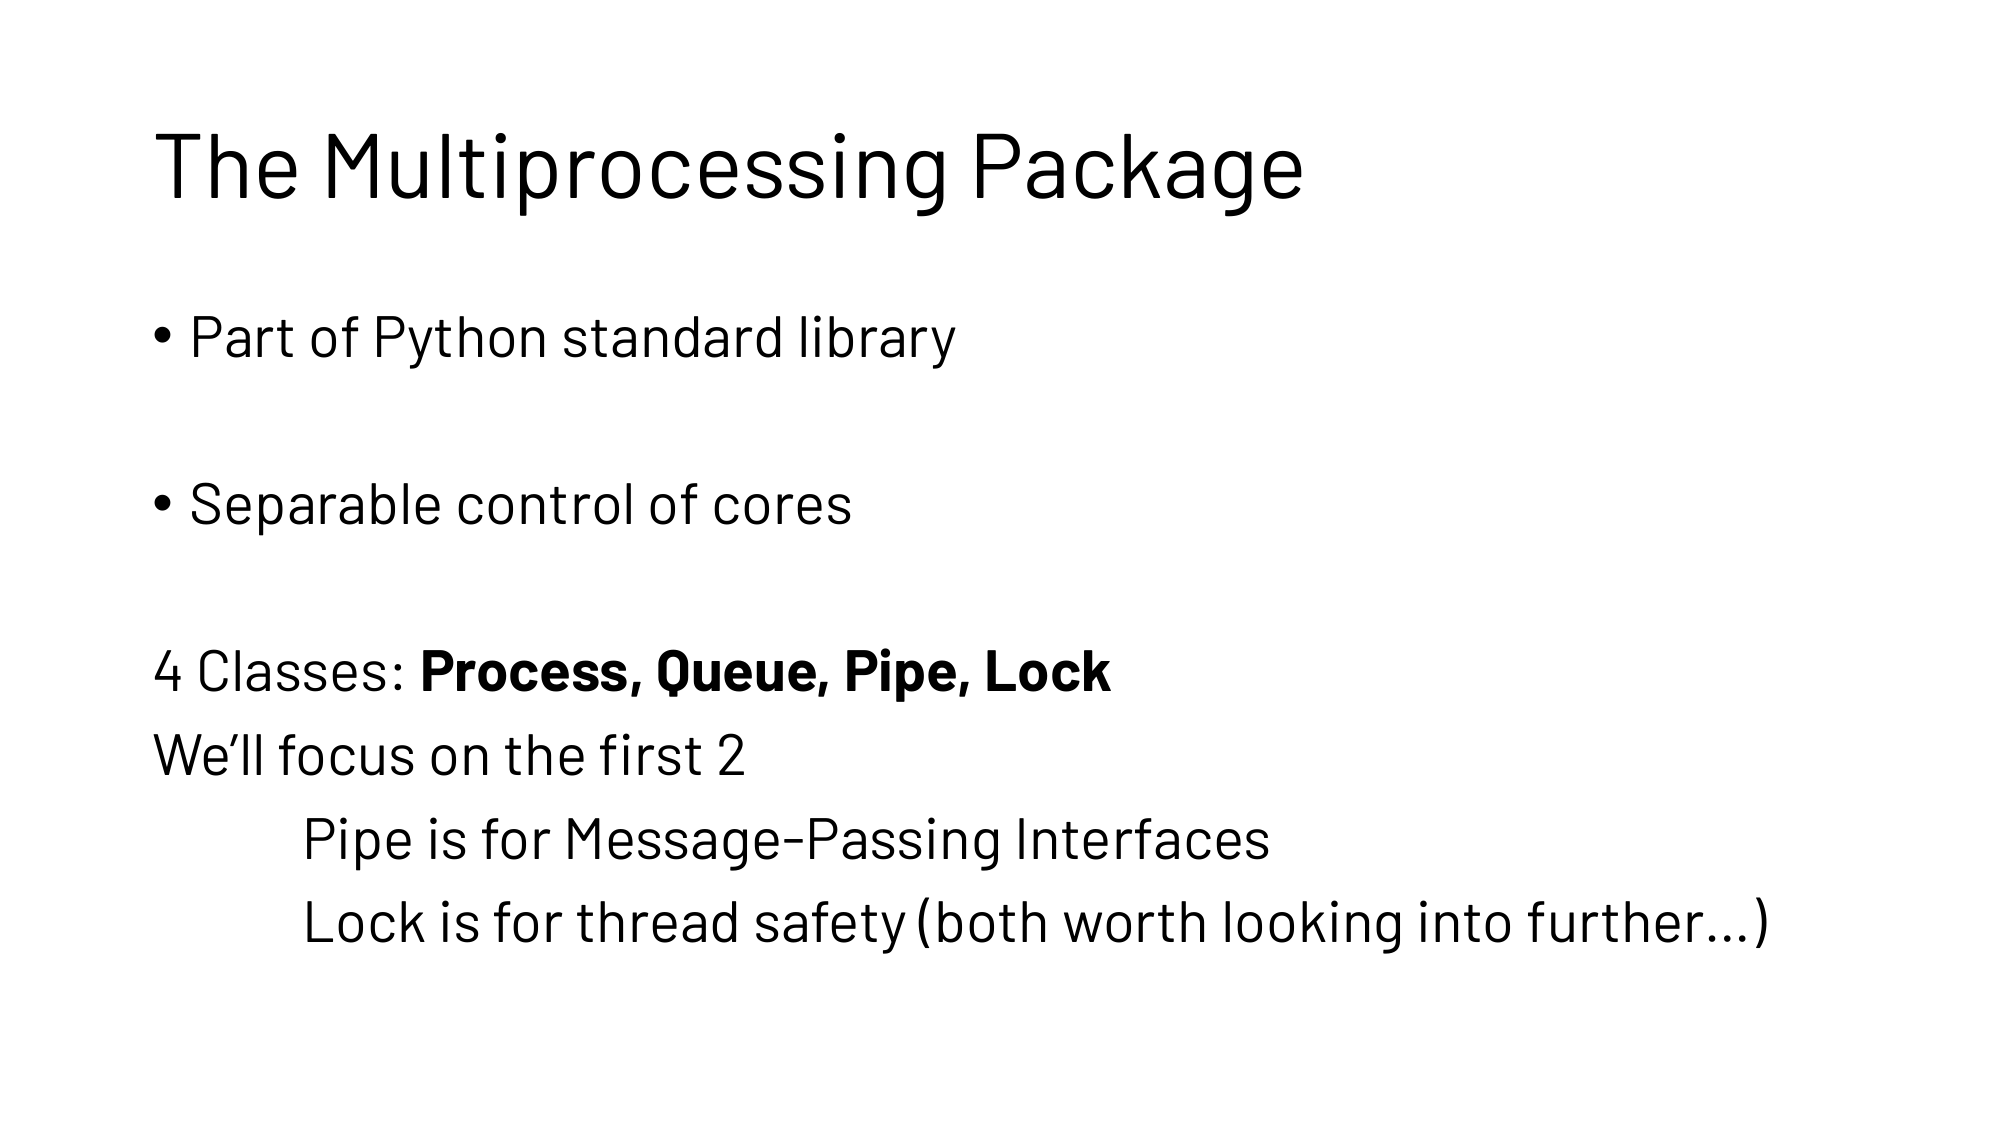

# The Multiprocessing Package
Part of Python standard library

Separable control of cores

4 Classes: Process, Queue, Pipe, Lock
We’ll focus on the first 2
	Pipe is for Message-Passing Interfaces
	Lock is for thread safety (both worth looking into further…)